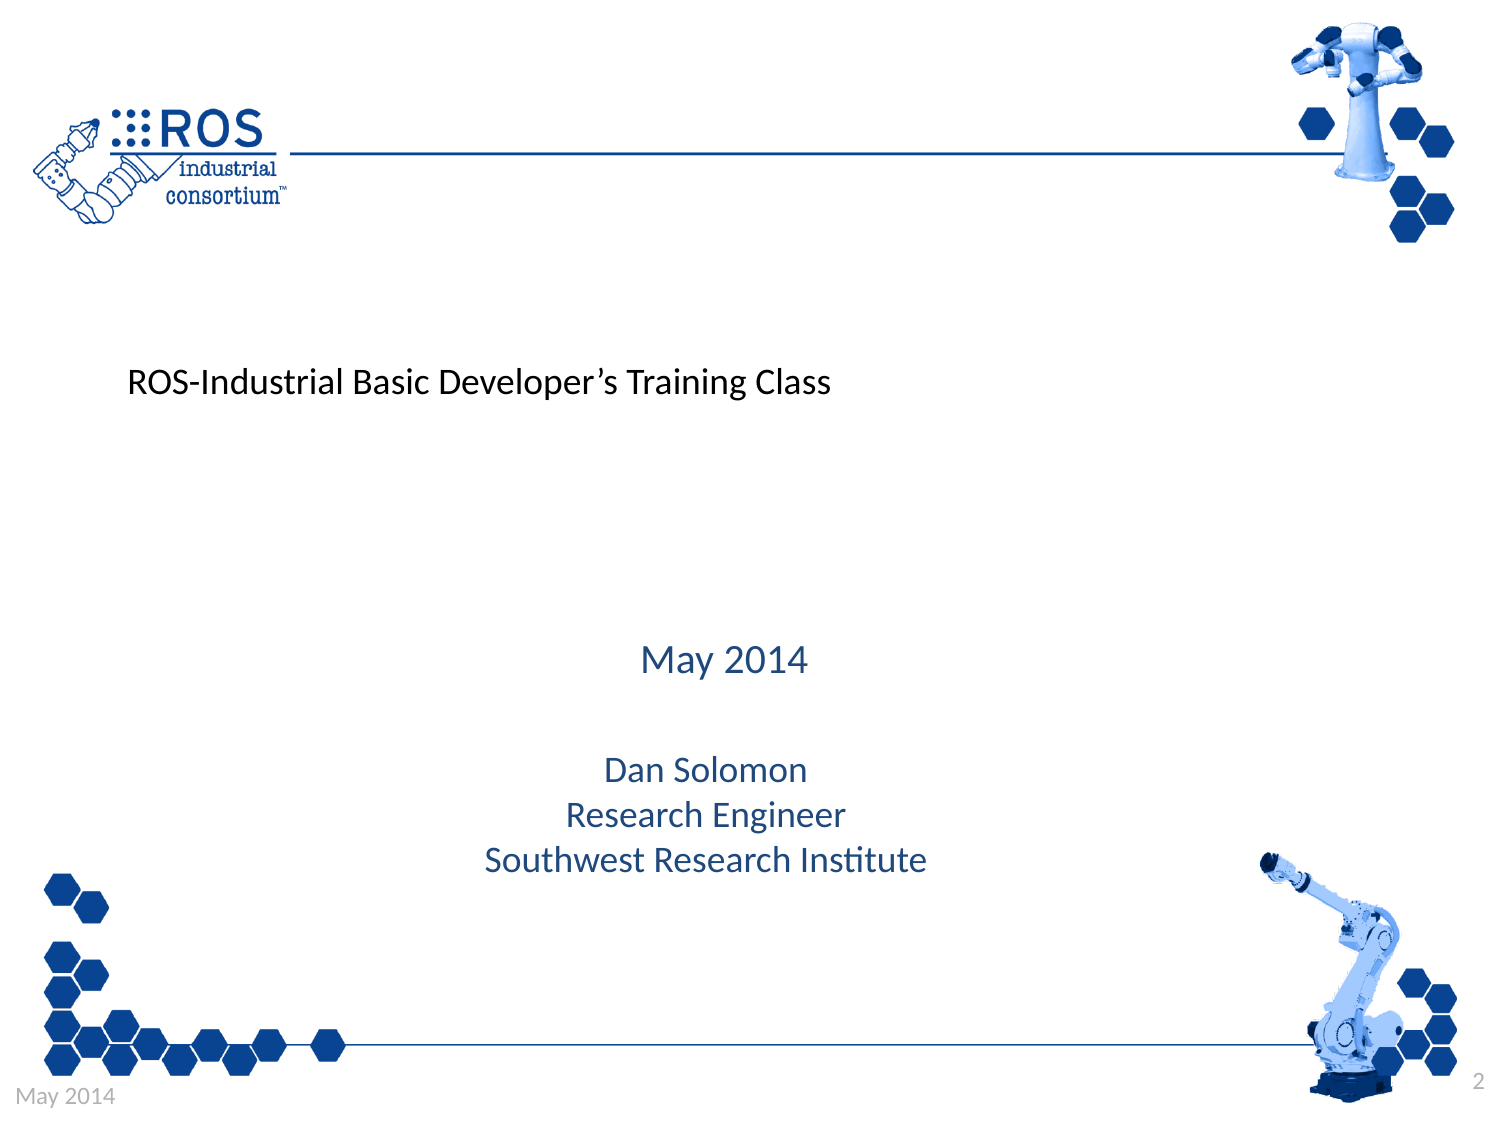

ROS-Industrial Basic Developer’s Training Class
May 2014
Dan Solomon
Research Engineer
Southwest Research Institute

2
May 2014